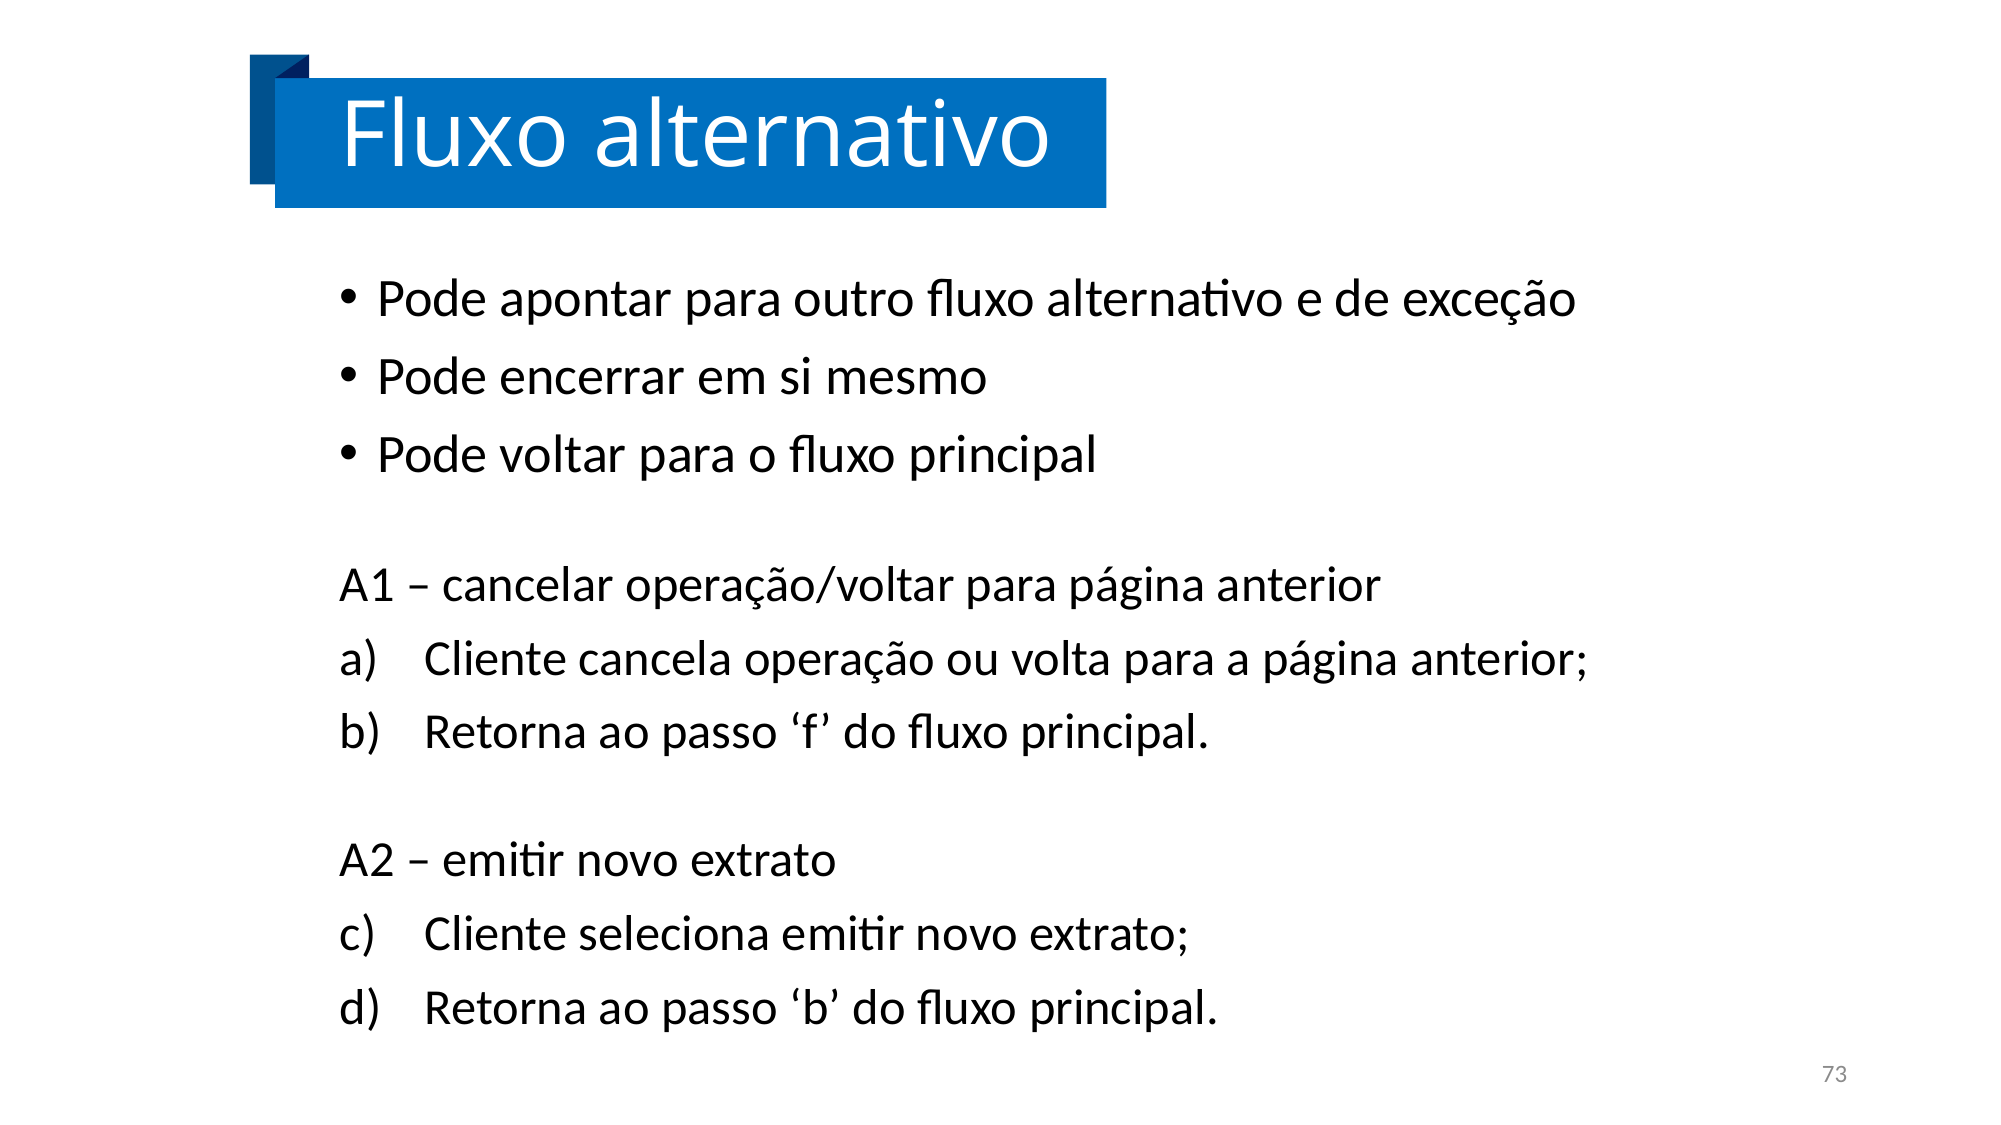

# Fluxo alternativo

Pode apontar para outro fluxo alternativo e de exceção
Pode encerrar em si mesmo
Pode voltar para o fluxo principal
A1 – cancelar operação/voltar para página anterior
Cliente cancela operação ou volta para a página anterior;
Retorna ao passo ‘f’ do fluxo principal.
A2 – emitir novo extrato
Cliente seleciona emitir novo extrato;
Retorna ao passo ‘b’ do fluxo principal.

73